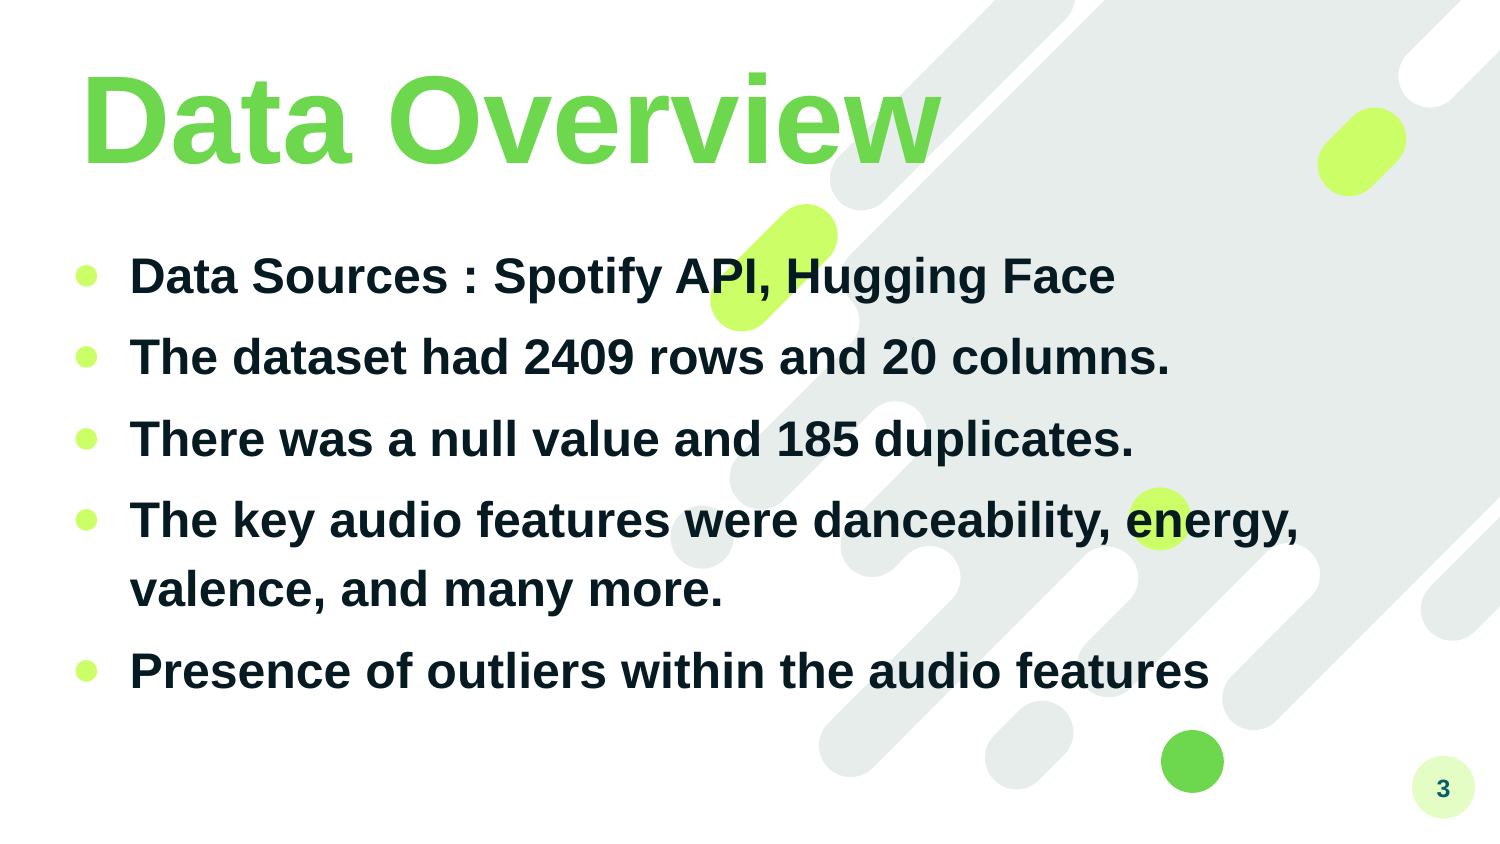

# Data Overview

Data Sources : Spotify API, Hugging Face
The dataset had 2409 rows and 20 columns.
There was a null value and 185 duplicates.
The key audio features were danceability, energy, valence, and many more.
Presence of outliers within the audio features

3